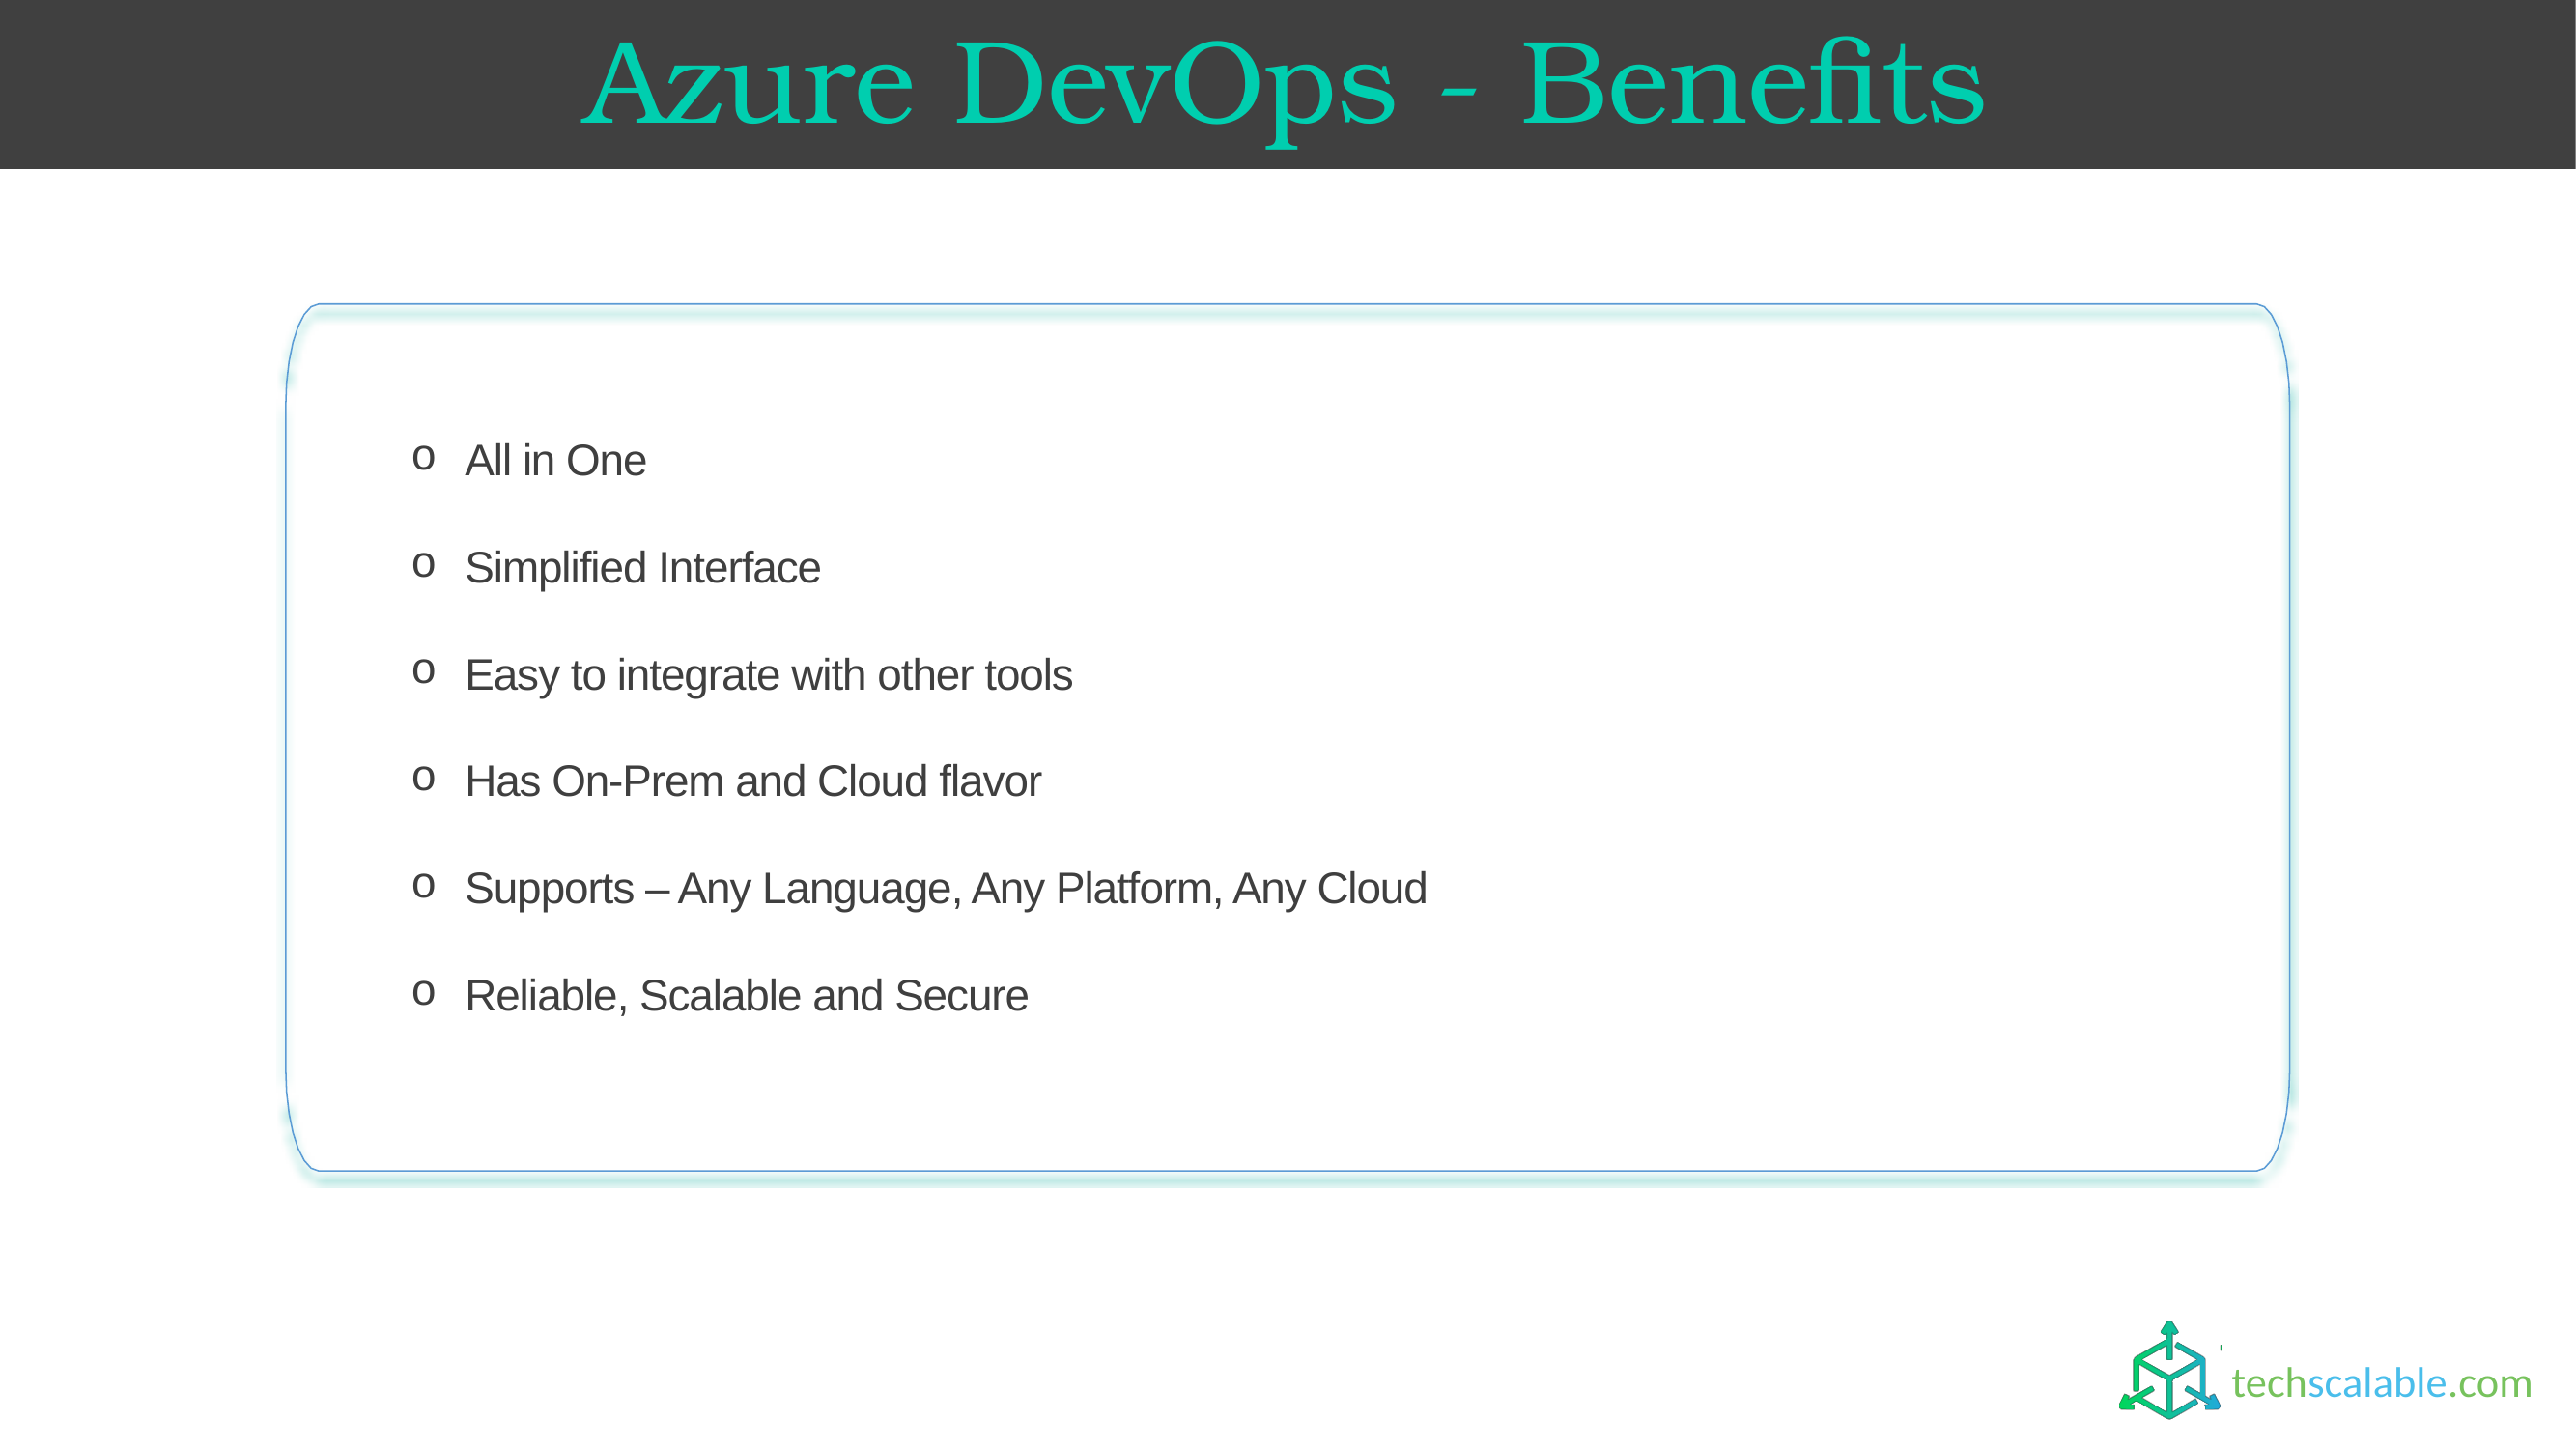

# Azure DevOps - Benefits

All in One
Simplified Interface
Easy to integrate with other tools
Has On-Prem and Cloud flavor
Supports – Any Language, Any Platform, Any Cloud
Reliable, Scalable and Secure